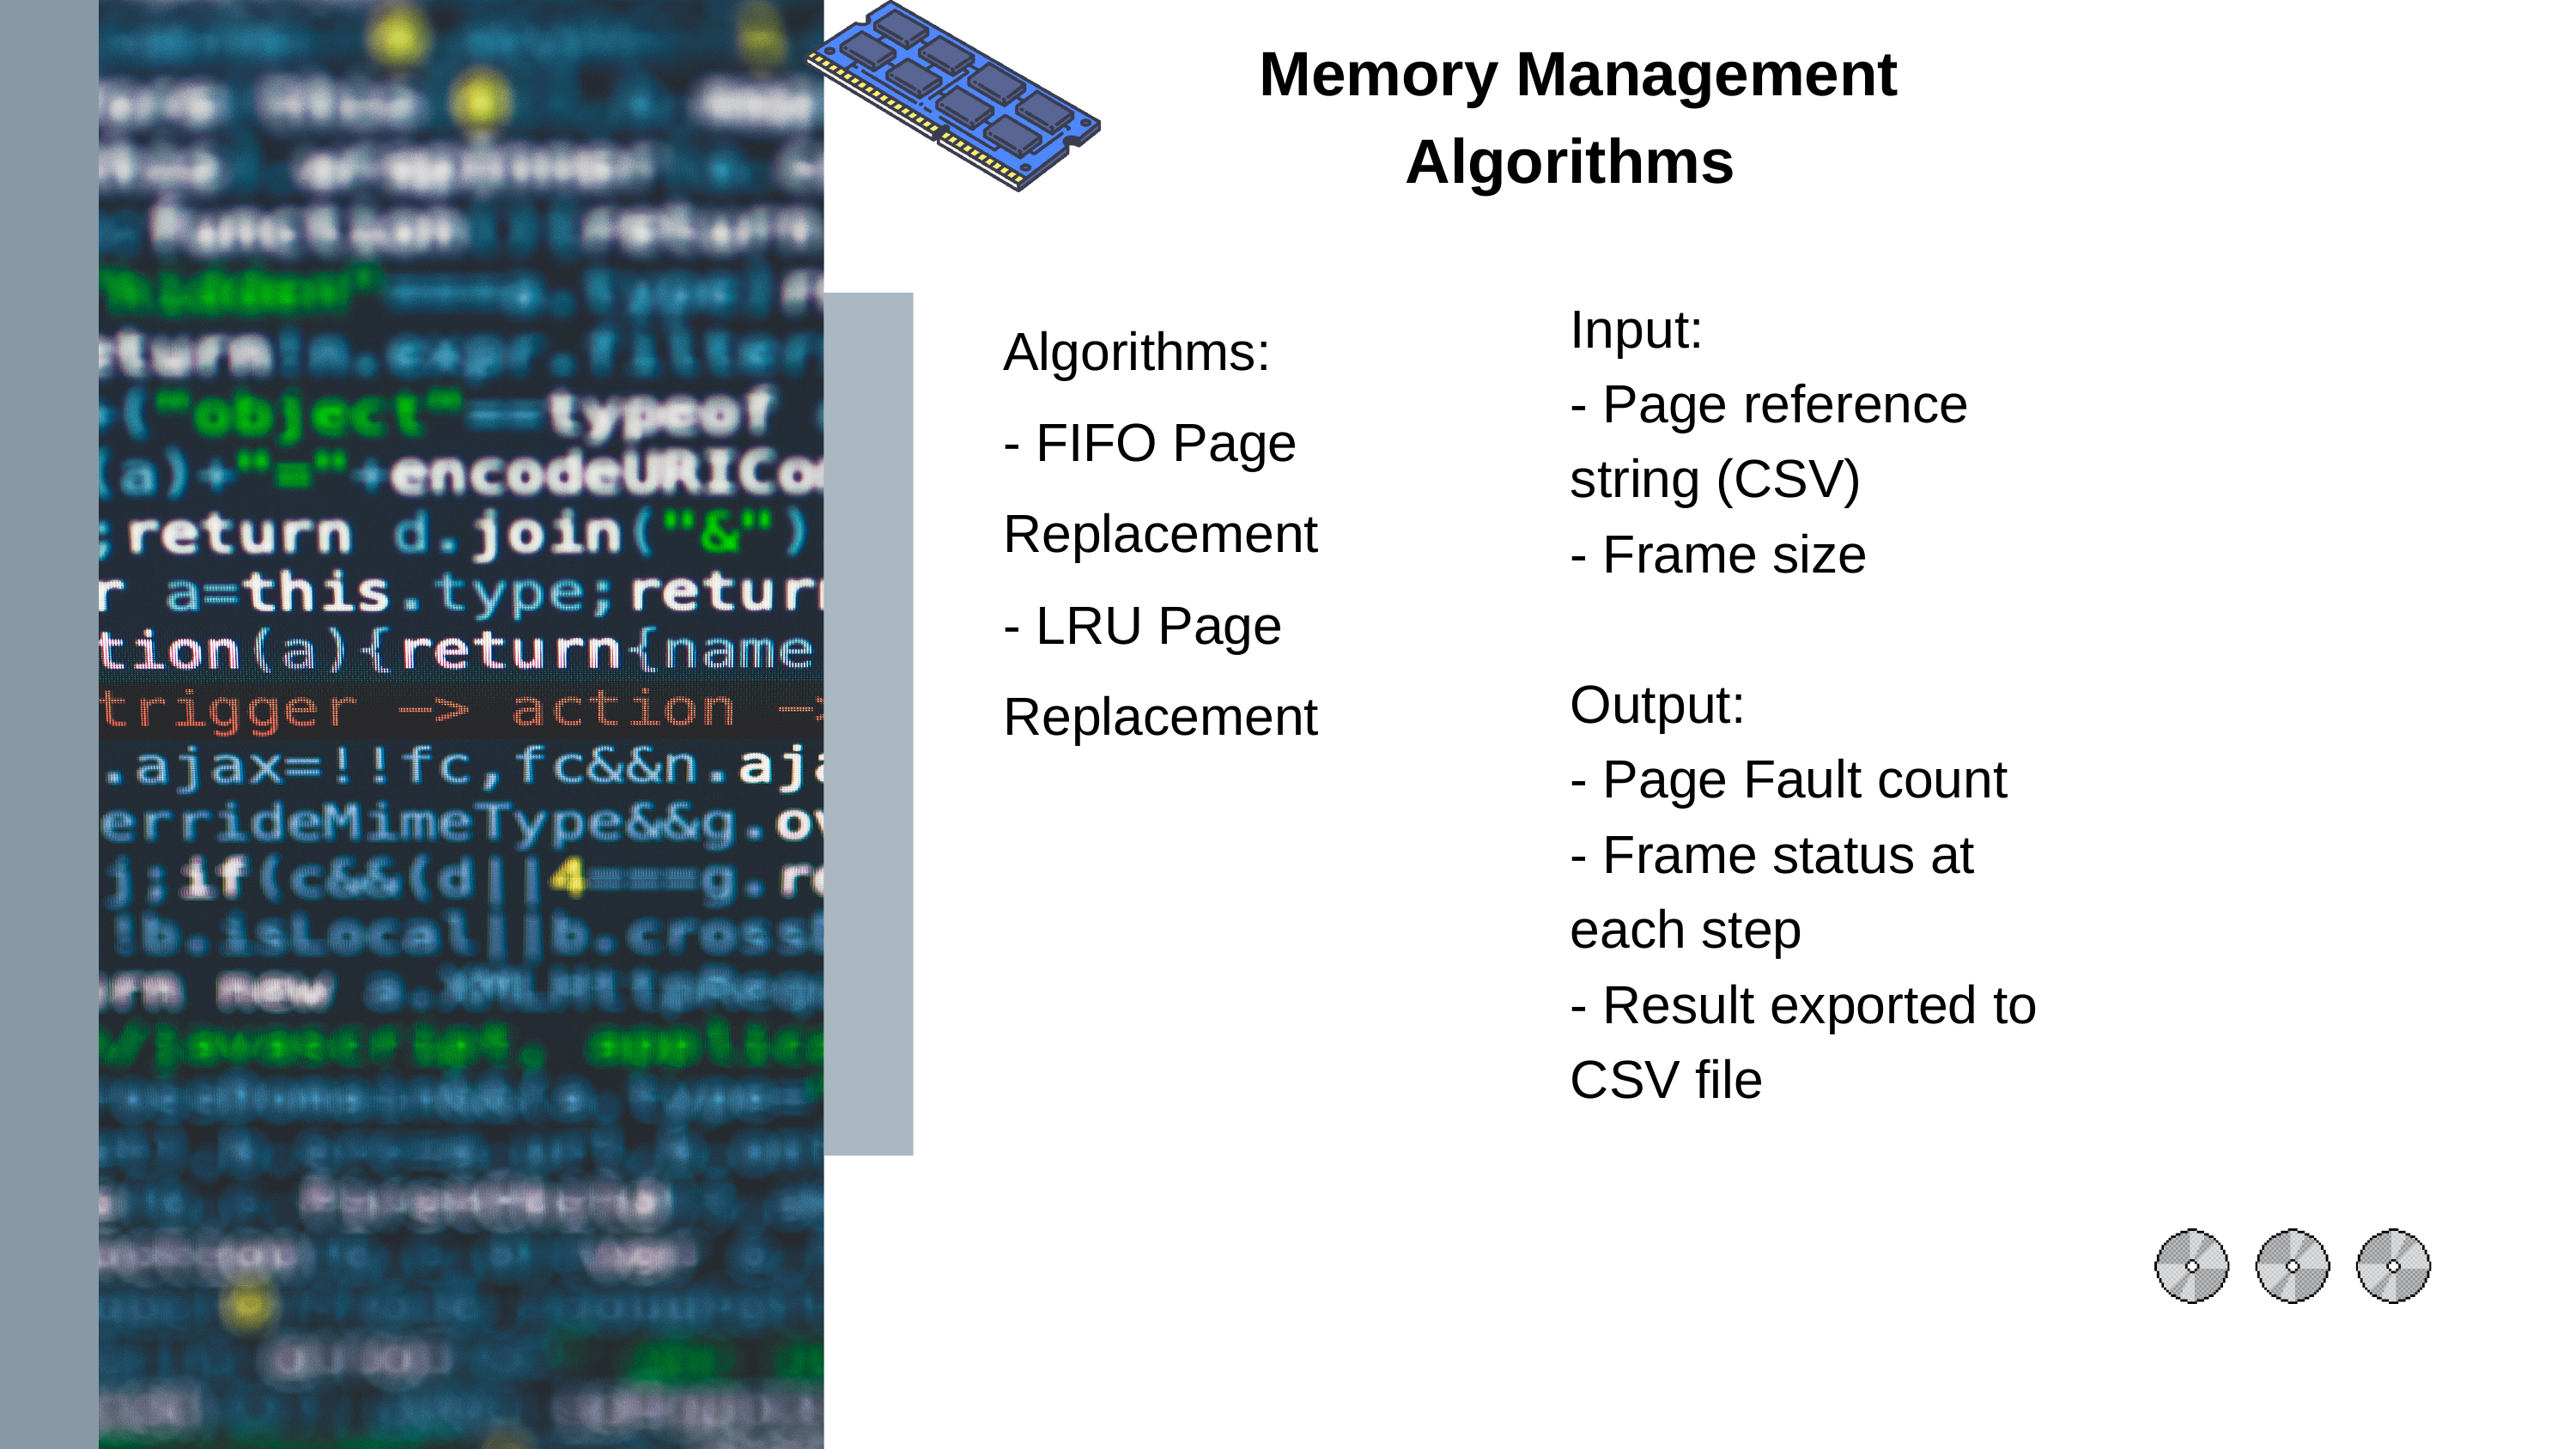

Memory Management Algorithms
Input:
- Page reference string (CSV)
- Frame size

Output:
- Page Fault count
- Frame status at each step
- Result exported to CSV file

Algorithms:
- FIFO Page Replacement
- LRU Page Replacement